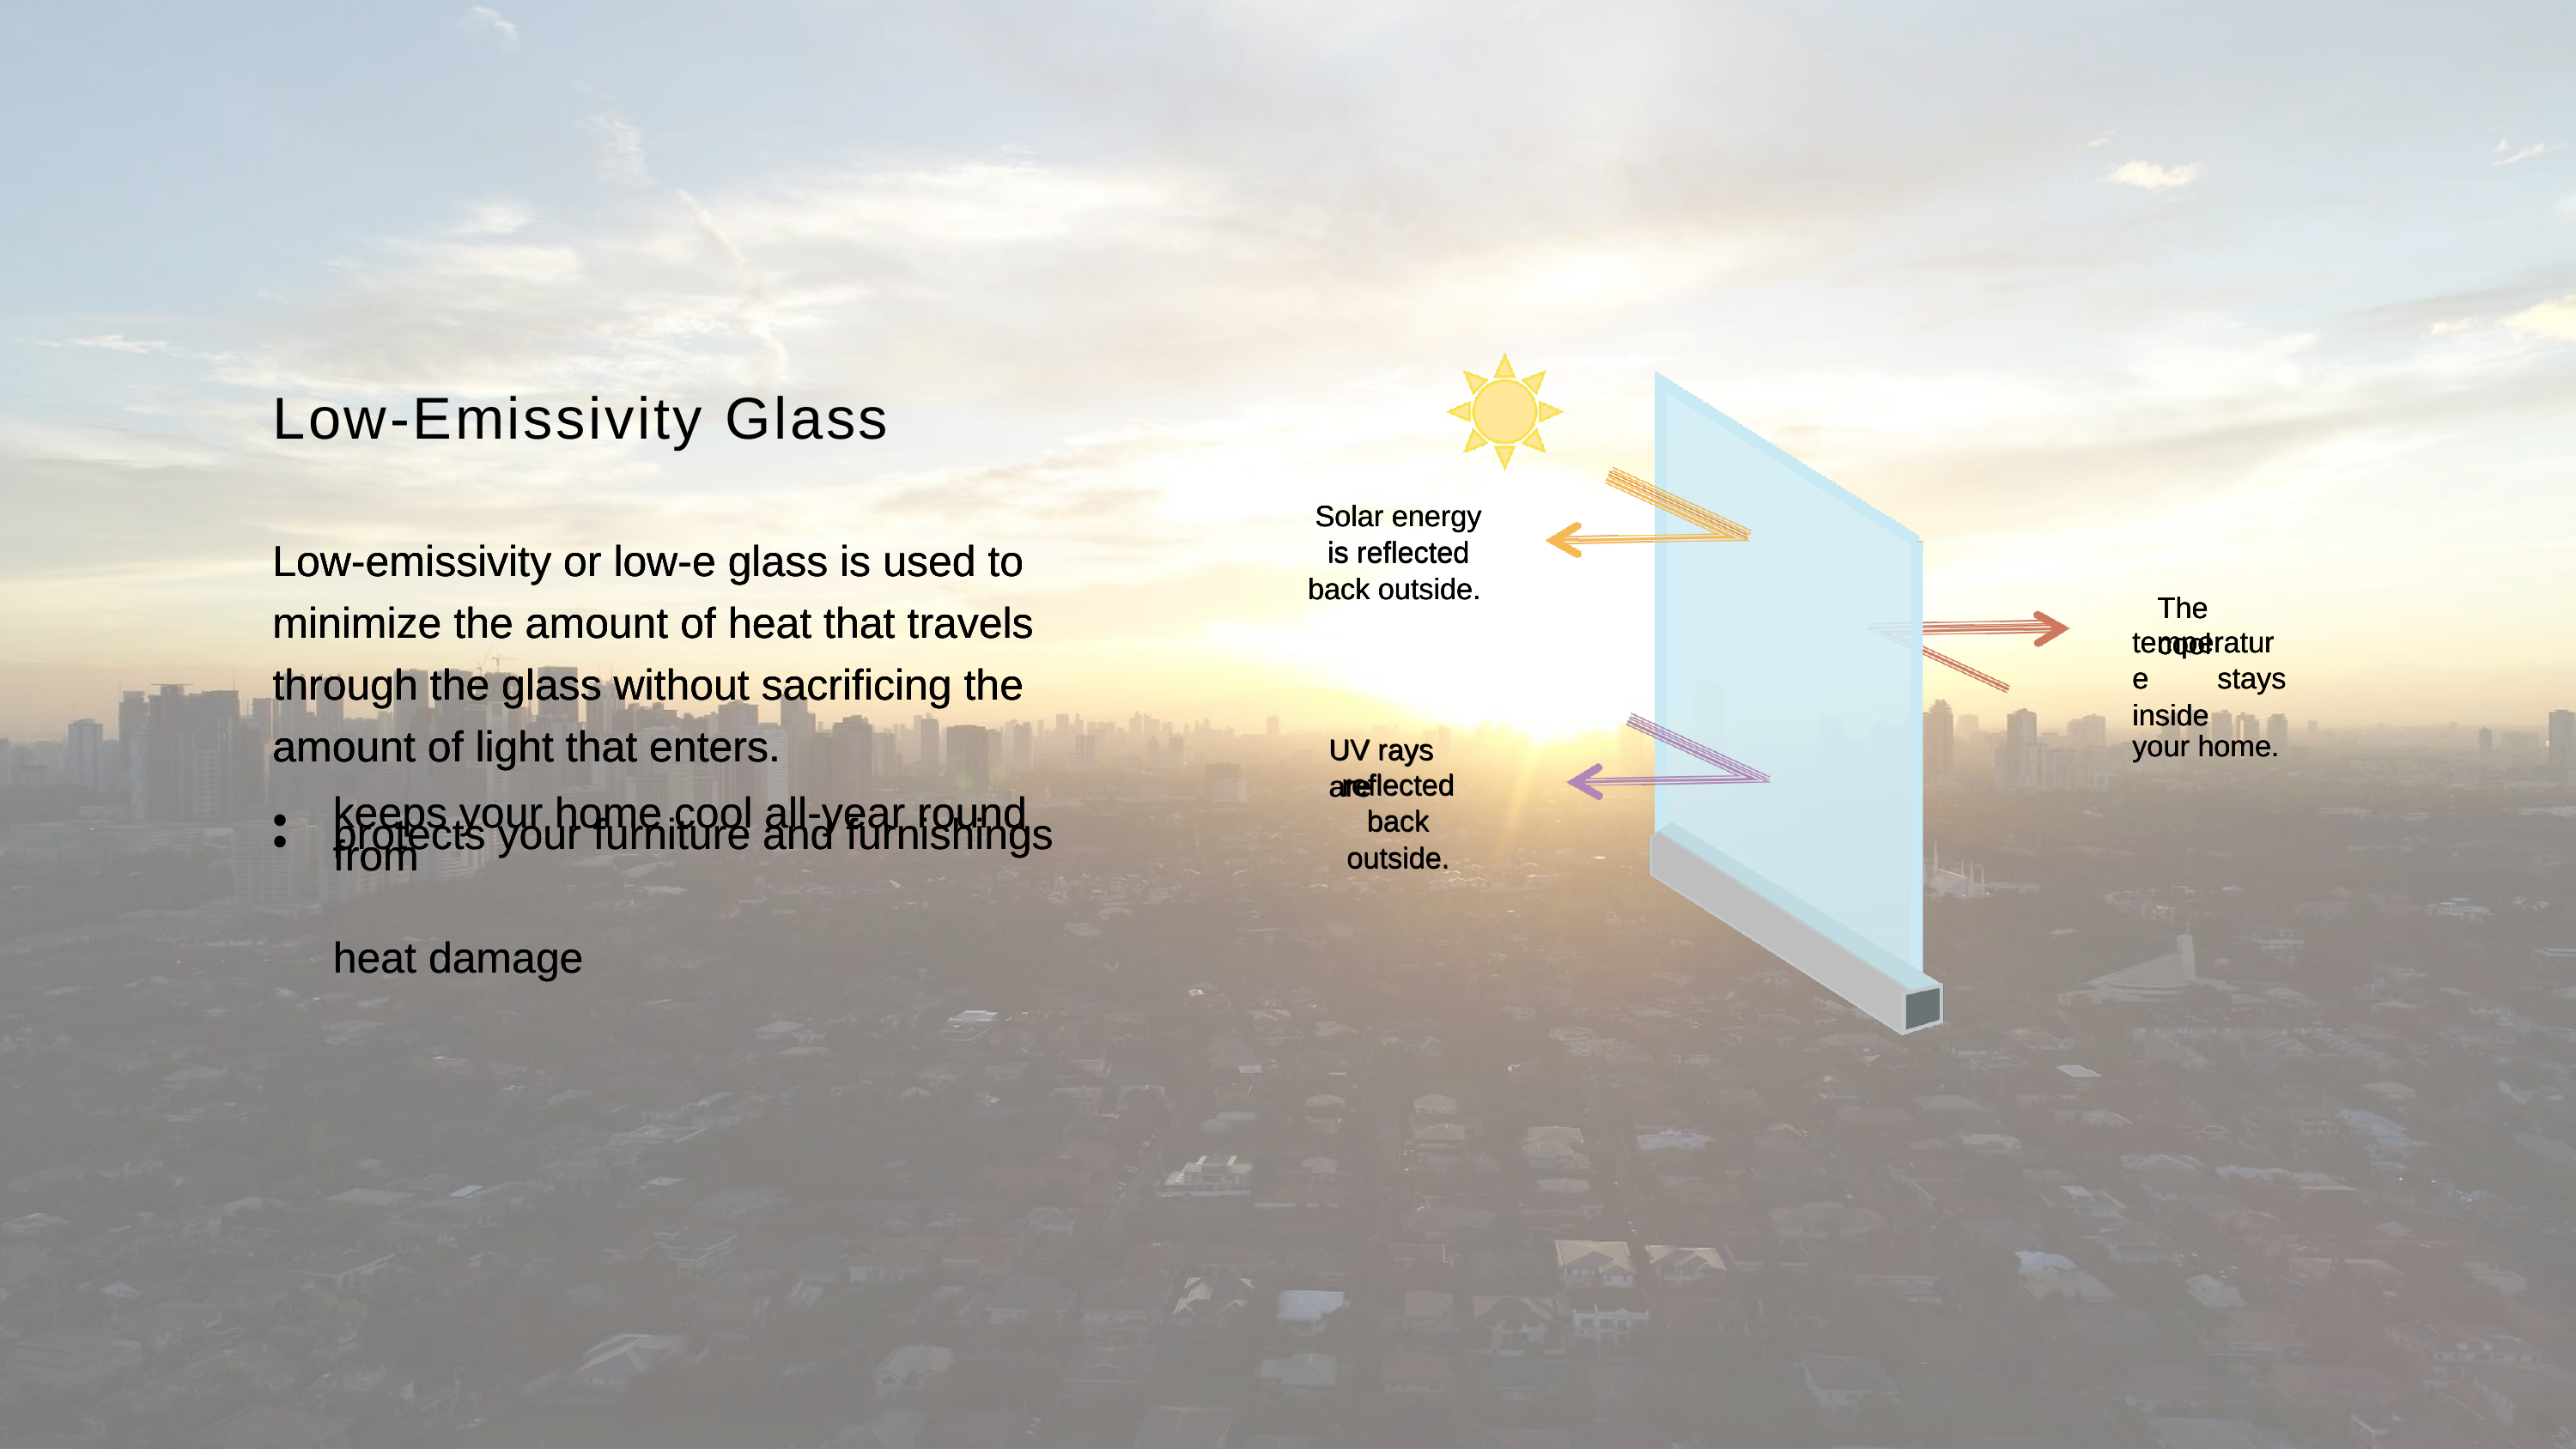

Low-Emissivity Glass
Solar energy is reflected back outside.
Solar energy is reflected back outside.
Solar energy is reflected back outside.
Low-emissivity or low-e glass is used to minimize the amount of heat that travels through the glass without sacrificing the amount of light that enters.
Low-emissivity or low-e glass is used to minimize the amount of heat that travels through the glass without sacrificing the amount of light that enters.
Low-emissivity or low-e glass is used to minimize the amount of heat that travels through the glass without sacrificing the amount of light that enters.
The cool
temperature stays inside
your home.
The cool
temperature stays inside
your home.
The cool
temperature stays inside
your home.
keeps your home cool all-year round
protects your furniture and furnishings from
heat damage
keeps your home cool all-year round
protects your furniture and furnishings from
heat damage
UV rays are
reflected back outside.
UV rays are
reflected back outside.
•
•